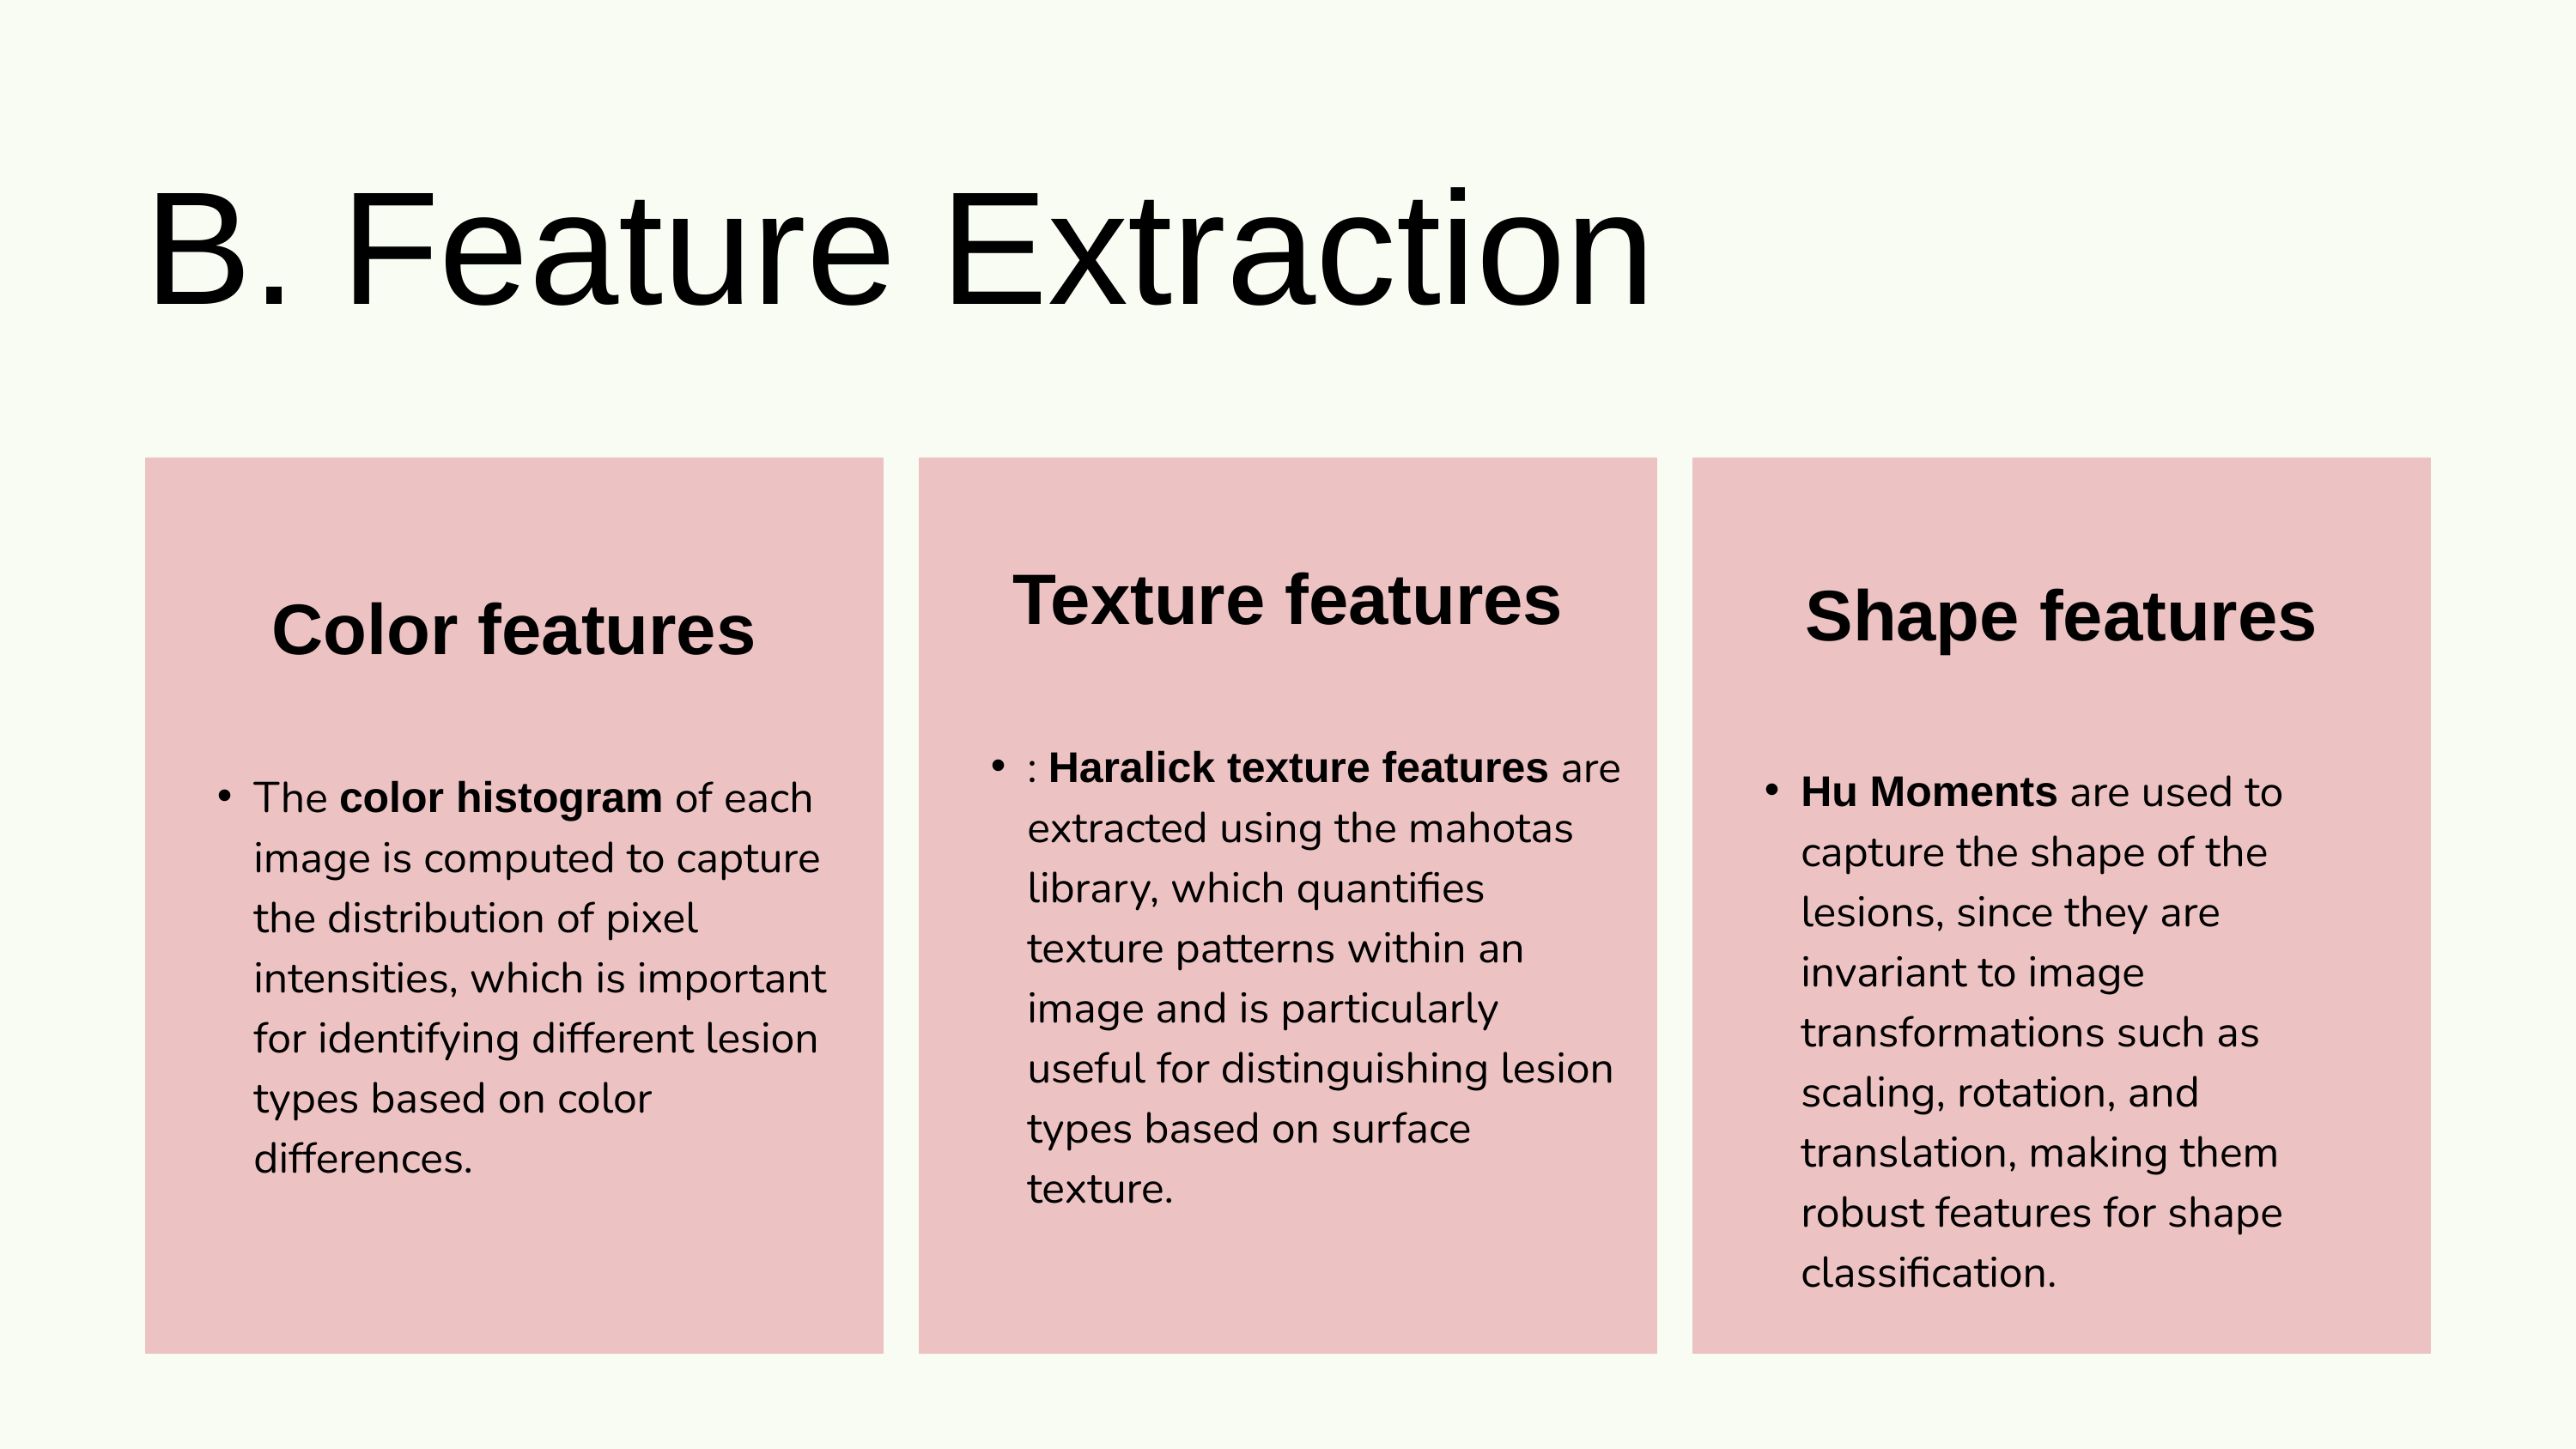

B. Feature Extraction

Color features

The color histogram of each image is computed to capture the distribution of pixel intensities, which is important for identifying different lesion types based on color differences.

Texture features

: Haralick texture features are extracted using the mahotas library, which quantifies texture patterns within an image and is particularly useful for distinguishing lesion types based on surface texture.

Shape features

Hu Moments are used to capture the shape of the lesions, since they are invariant to image transformations such as scaling, rotation, and translation, making them robust features for shape classification.